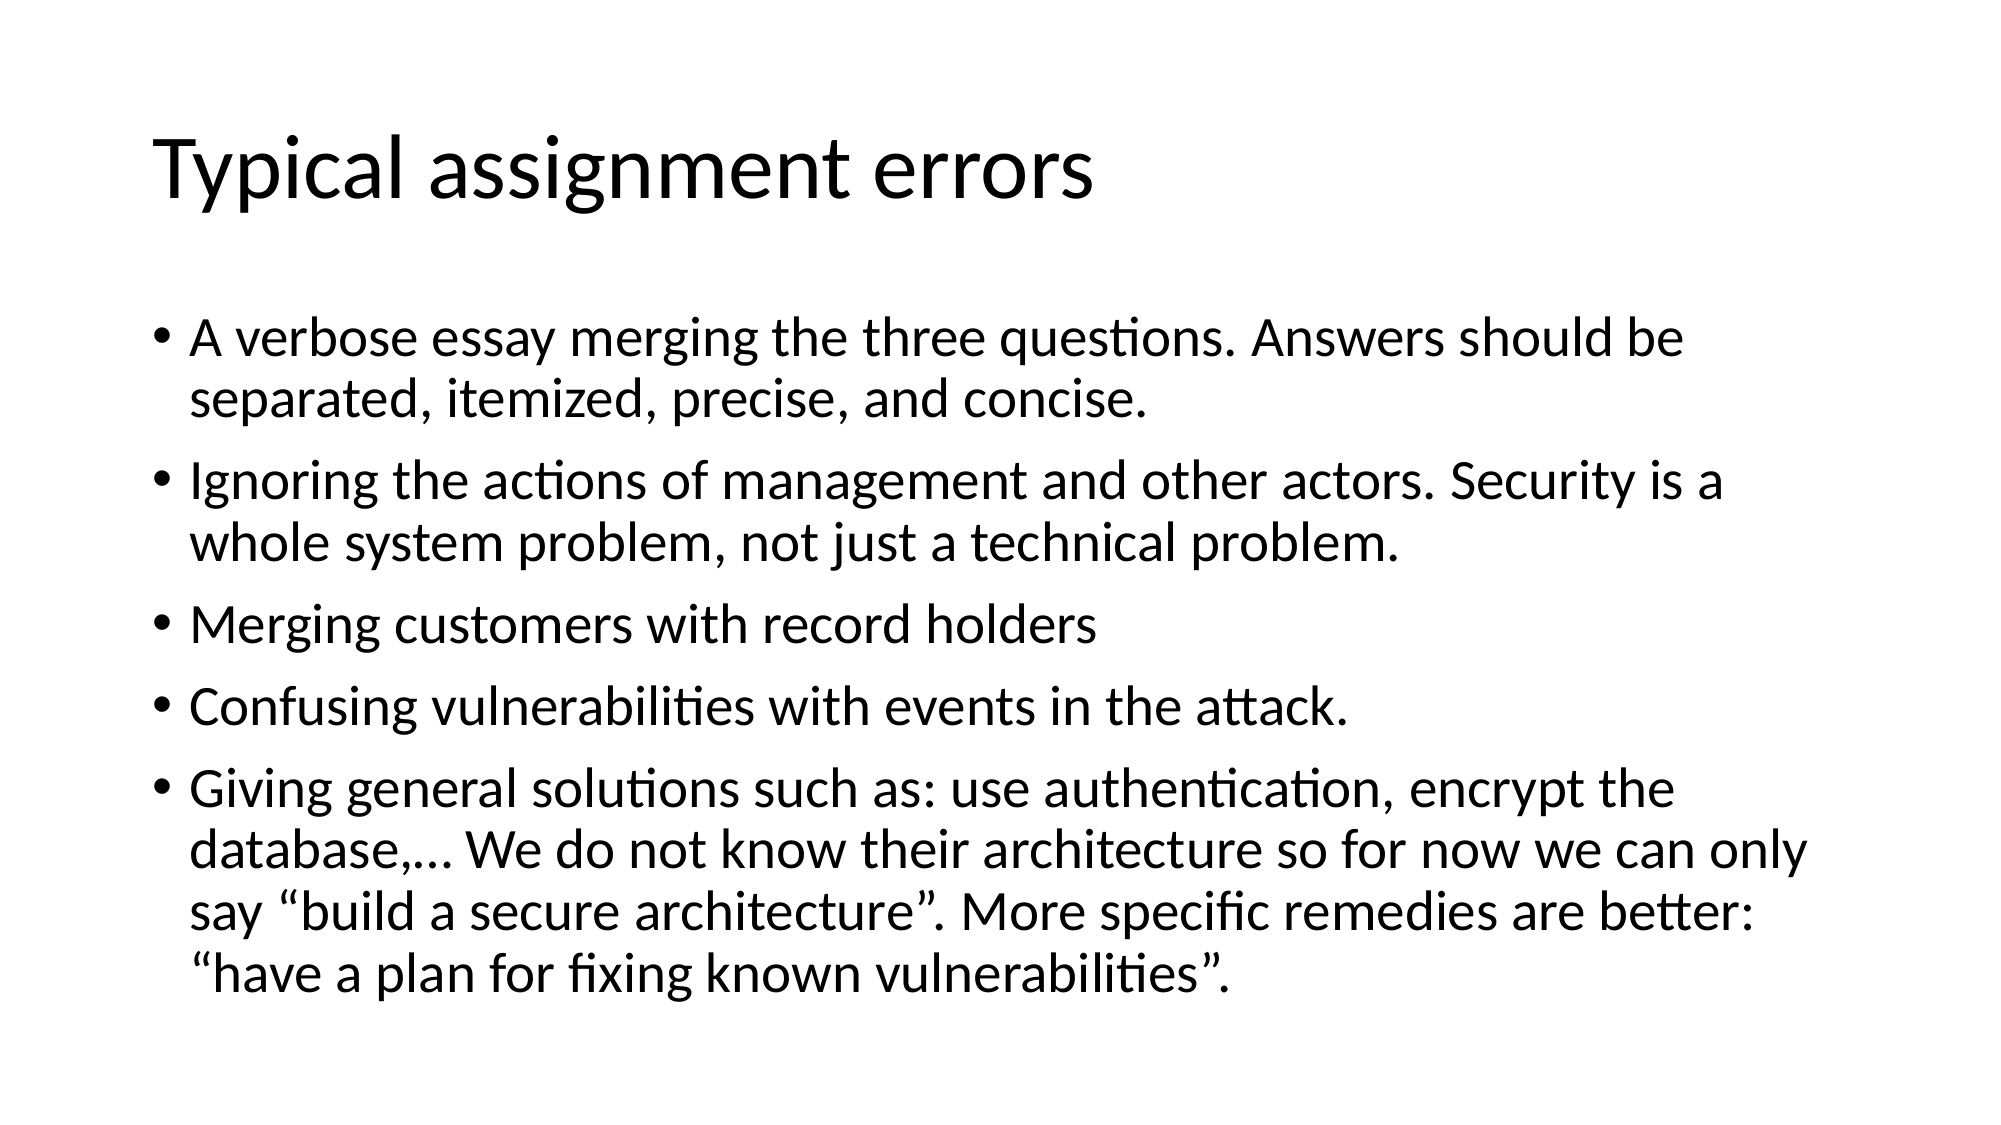

# Typical assignment errors
A verbose essay merging the three questions. Answers should be separated, itemized, precise, and concise.
Ignoring the actions of management and other actors. Security is a whole system problem, not just a technical problem.
Merging customers with record holders
Confusing vulnerabilities with events in the attack.
Giving general solutions such as: use authentication, encrypt the database,… We do not know their architecture so for now we can only say “build a secure architecture”. More specific remedies are better: “have a plan for fixing known vulnerabilities”.